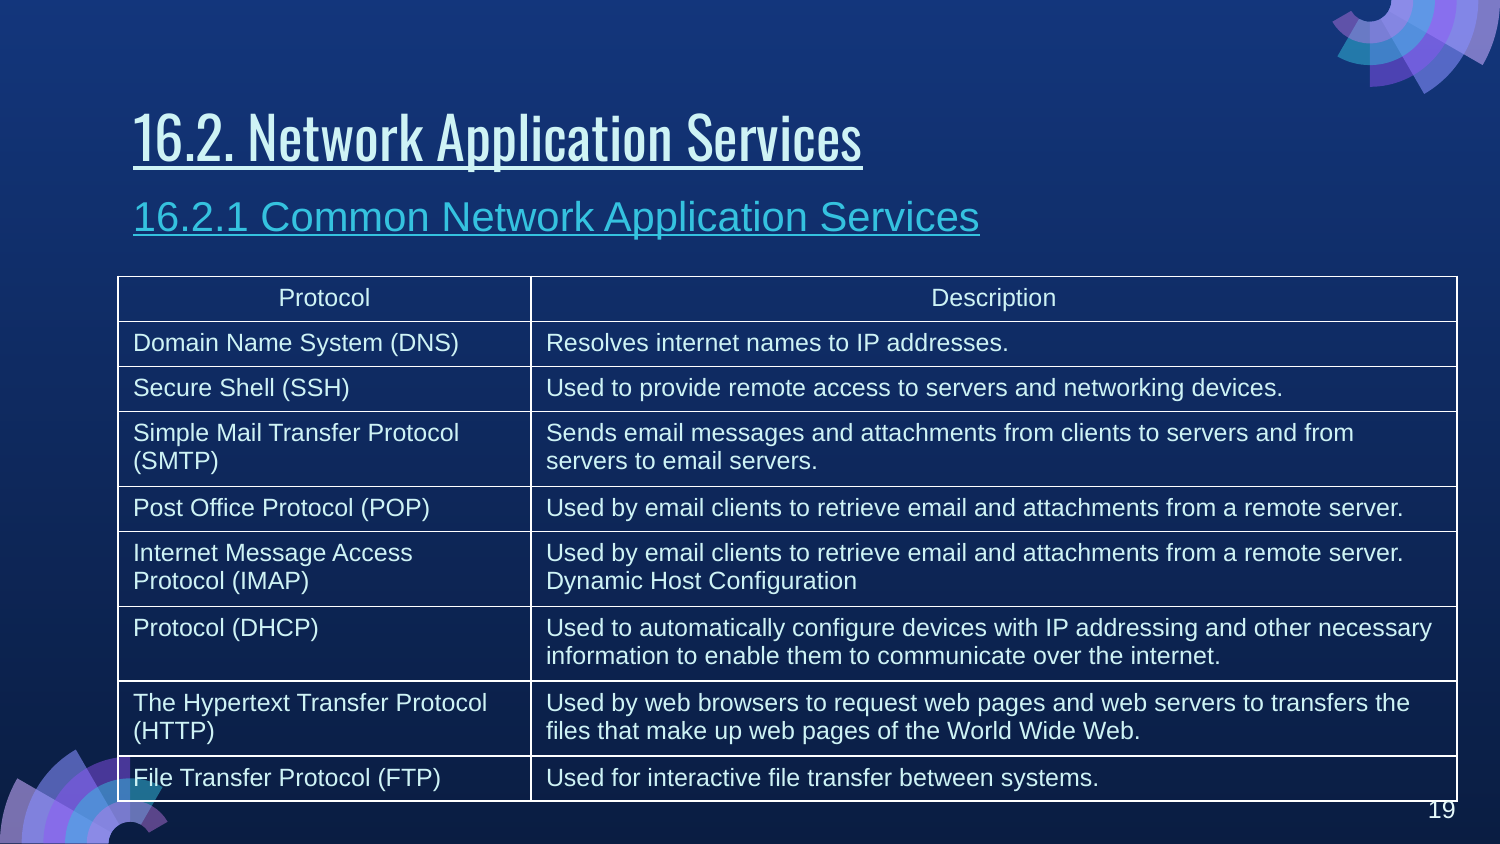

# 16.2. Network Application Services
16.2.1 Common Network Application Services
| Protocol | Description |
| --- | --- |
| Domain Name System (DNS) | Resolves internet names to IP addresses. |
| Secure Shell (SSH) | Used to provide remote access to servers and networking devices. |
| Simple Mail Transfer Protocol (SMTP) | Sends email messages and attachments from clients to servers and from servers to email servers. |
| Post Office Protocol (POP) | Used by email clients to retrieve email and attachments from a remote server. |
| Internet Message Access Protocol (IMAP) | Used by email clients to retrieve email and attachments from a remote server. Dynamic Host Configuration |
| Protocol (DHCP) | Used to automatically configure devices with IP addressing and other necessary information to enable them to communicate over the internet. |
| The Hypertext Transfer Protocol (НТТР) | Used by web browsers to request web pages and web servers to transfers the files that make up web pages of the World Wide Web. |
| File Transfer Protocol (FTP) | Used for interactive file transfer between systems. |
19